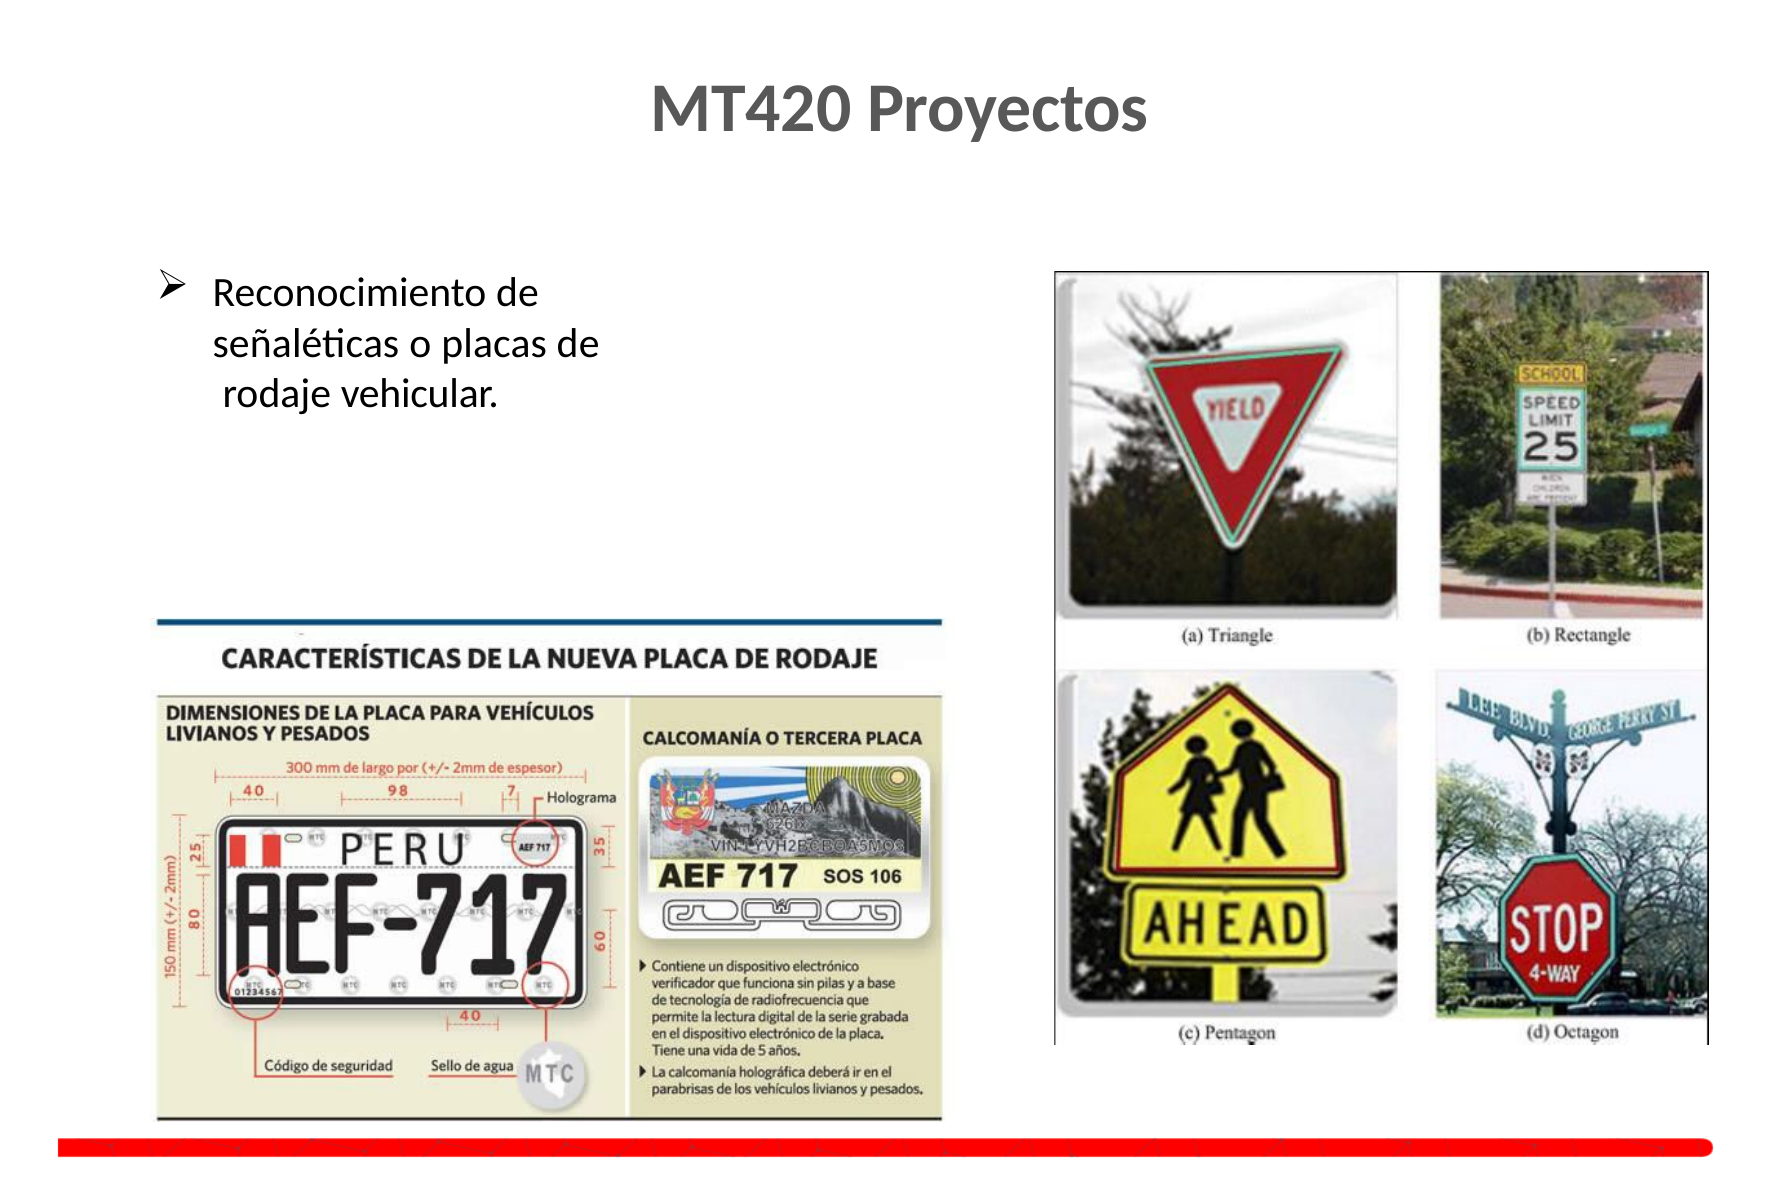

# MT420 Proyectos
Reconocimiento de  señaléticas o placas de  rodaje vehicular.